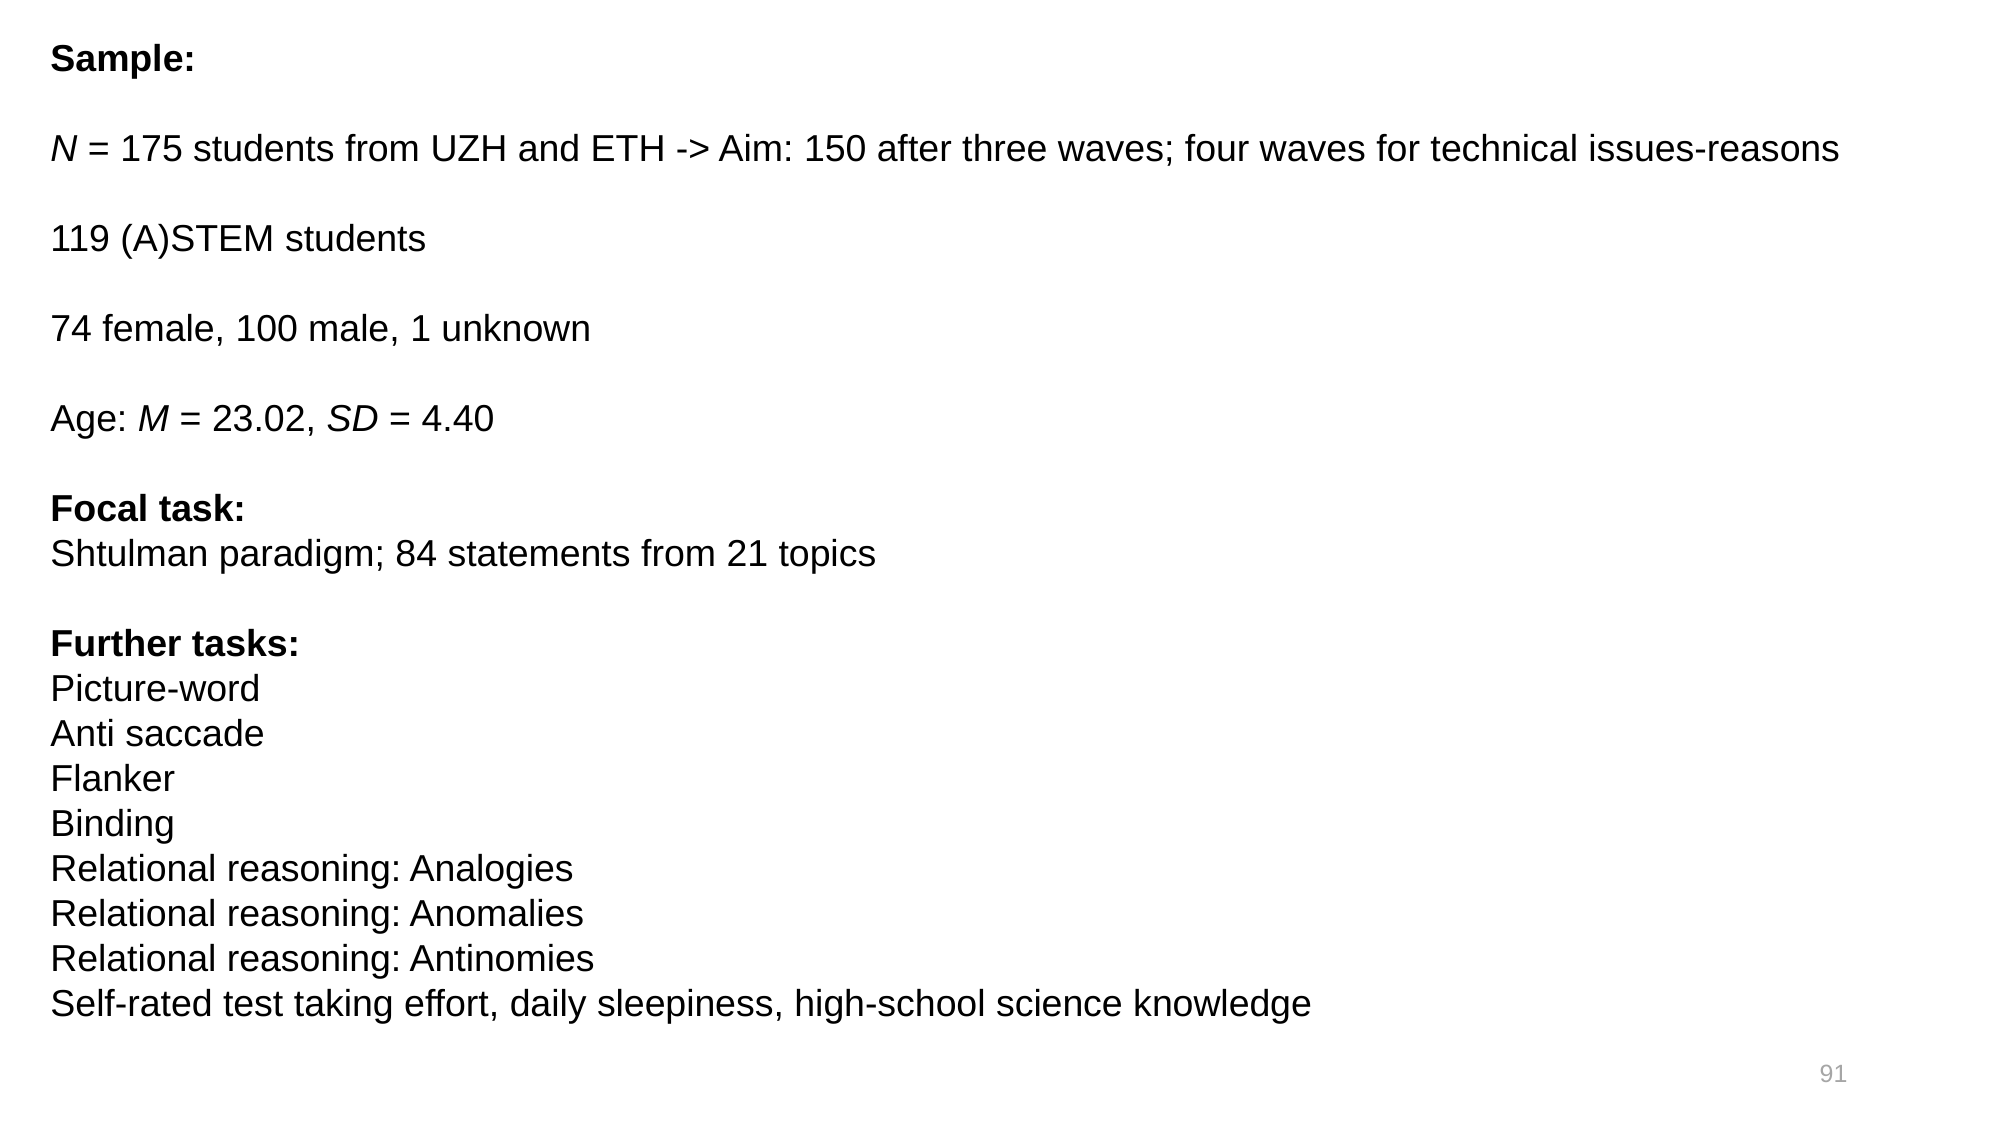

Sample:

N = 175 students from UZH and ETH -> Aim: 150 after three waves; four waves for technical issues-reasons

119 (A)STEM students

74 female, 100 male, 1 unknown

Age: M = 23.02, SD = 4.40

Focal task:
Shtulman paradigm; 84 statements from 21 topics

Further tasks:
Picture-word
Anti saccade
Flanker
Binding
Relational reasoning: Analogies
Relational reasoning: Anomalies
Relational reasoning: Antinomies
Self-rated test taking effort, daily sleepiness, high-school science knowledge

91